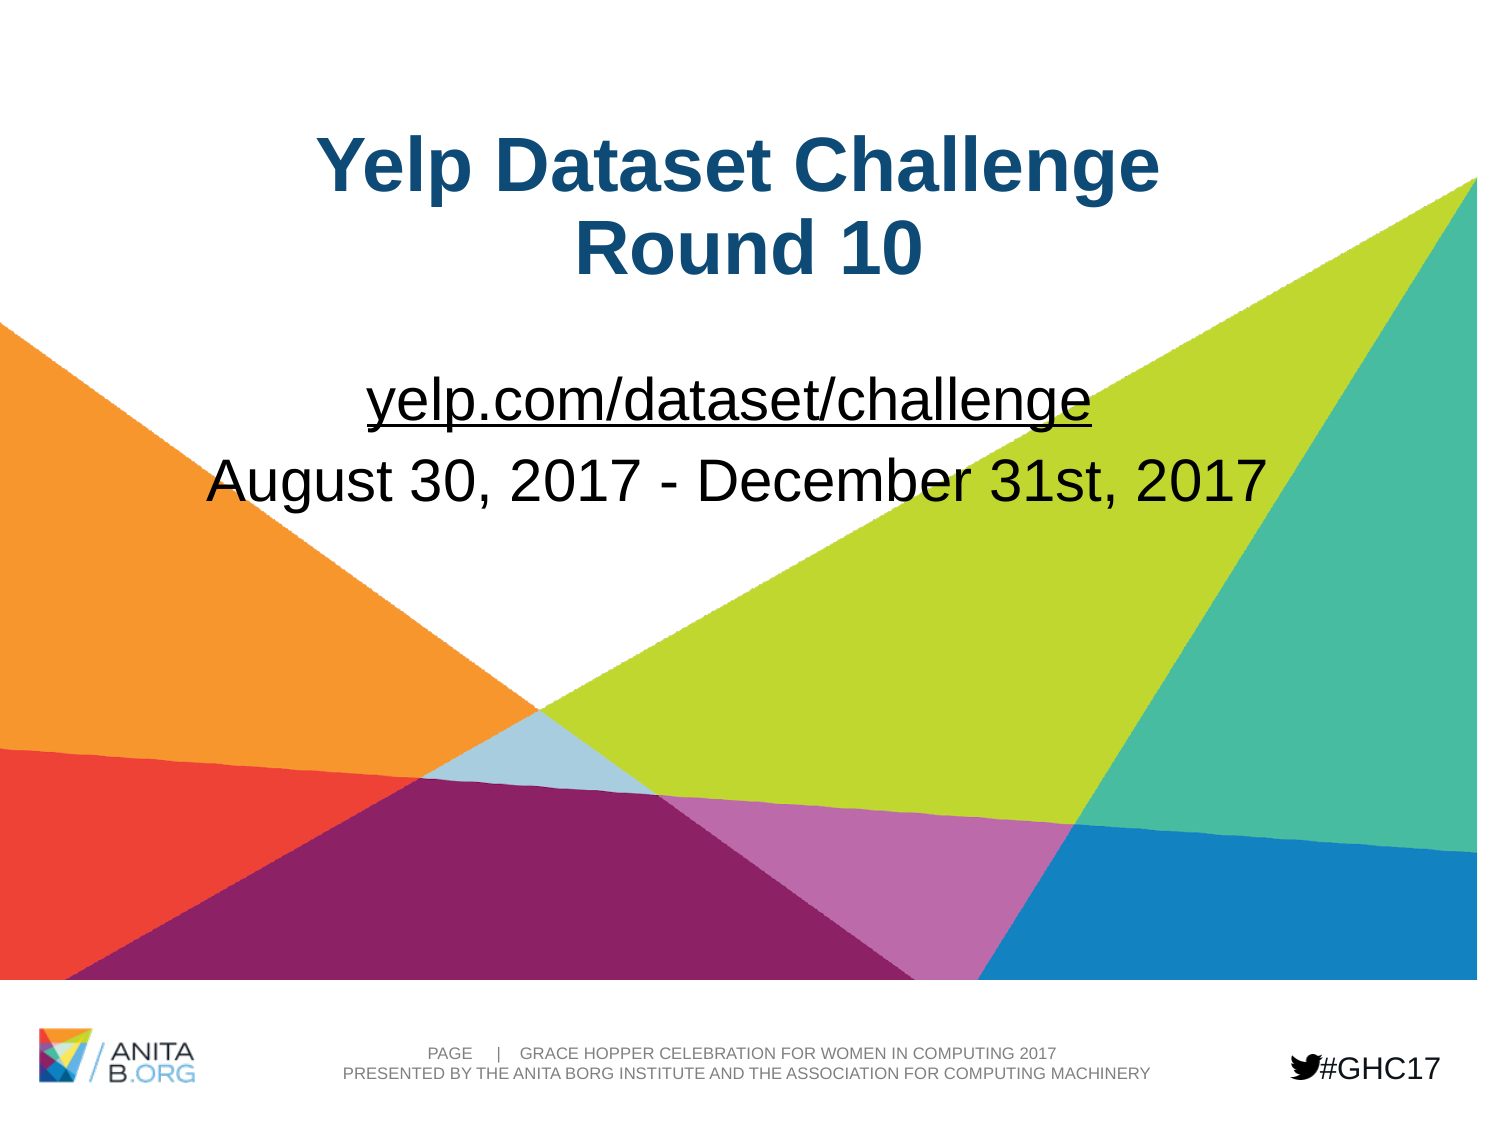

# Yelp Dataset Challenge
Round 10
yelp.com/dataset/challenge
August 30, 2017 - December 31st, 2017